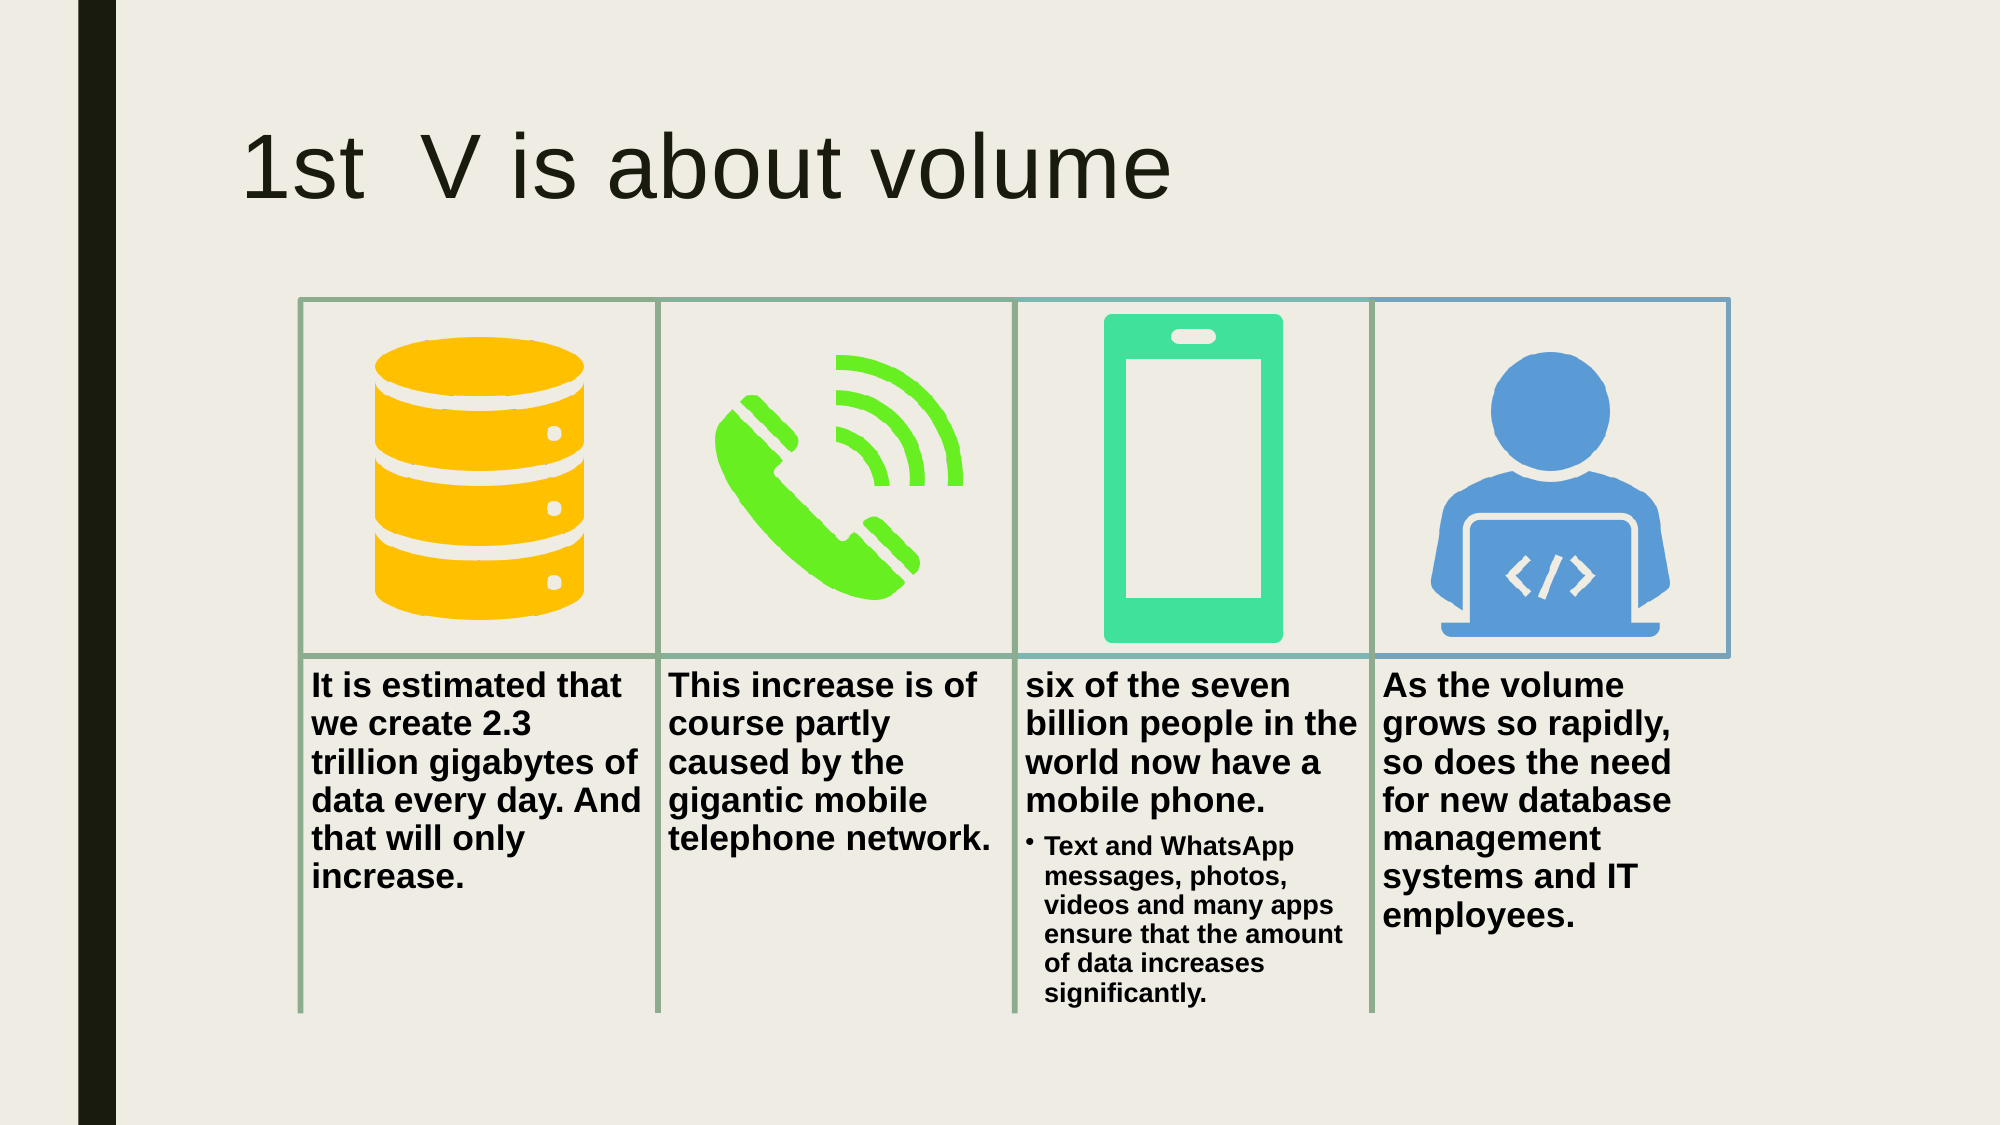

# 1st  V is about volume
It is estimated that we create 2.3 trillion gigabytes of data every day. And that will only increase.
This increase is of course partly caused by the gigantic mobile telephone network.
six of the seven billion people in the world now have a mobile phone.
Text and WhatsApp messages, photos, videos and many apps ensure that the amount of data increases significantly.
As the volume grows so rapidly, so does the need for new database management systems and IT employees.